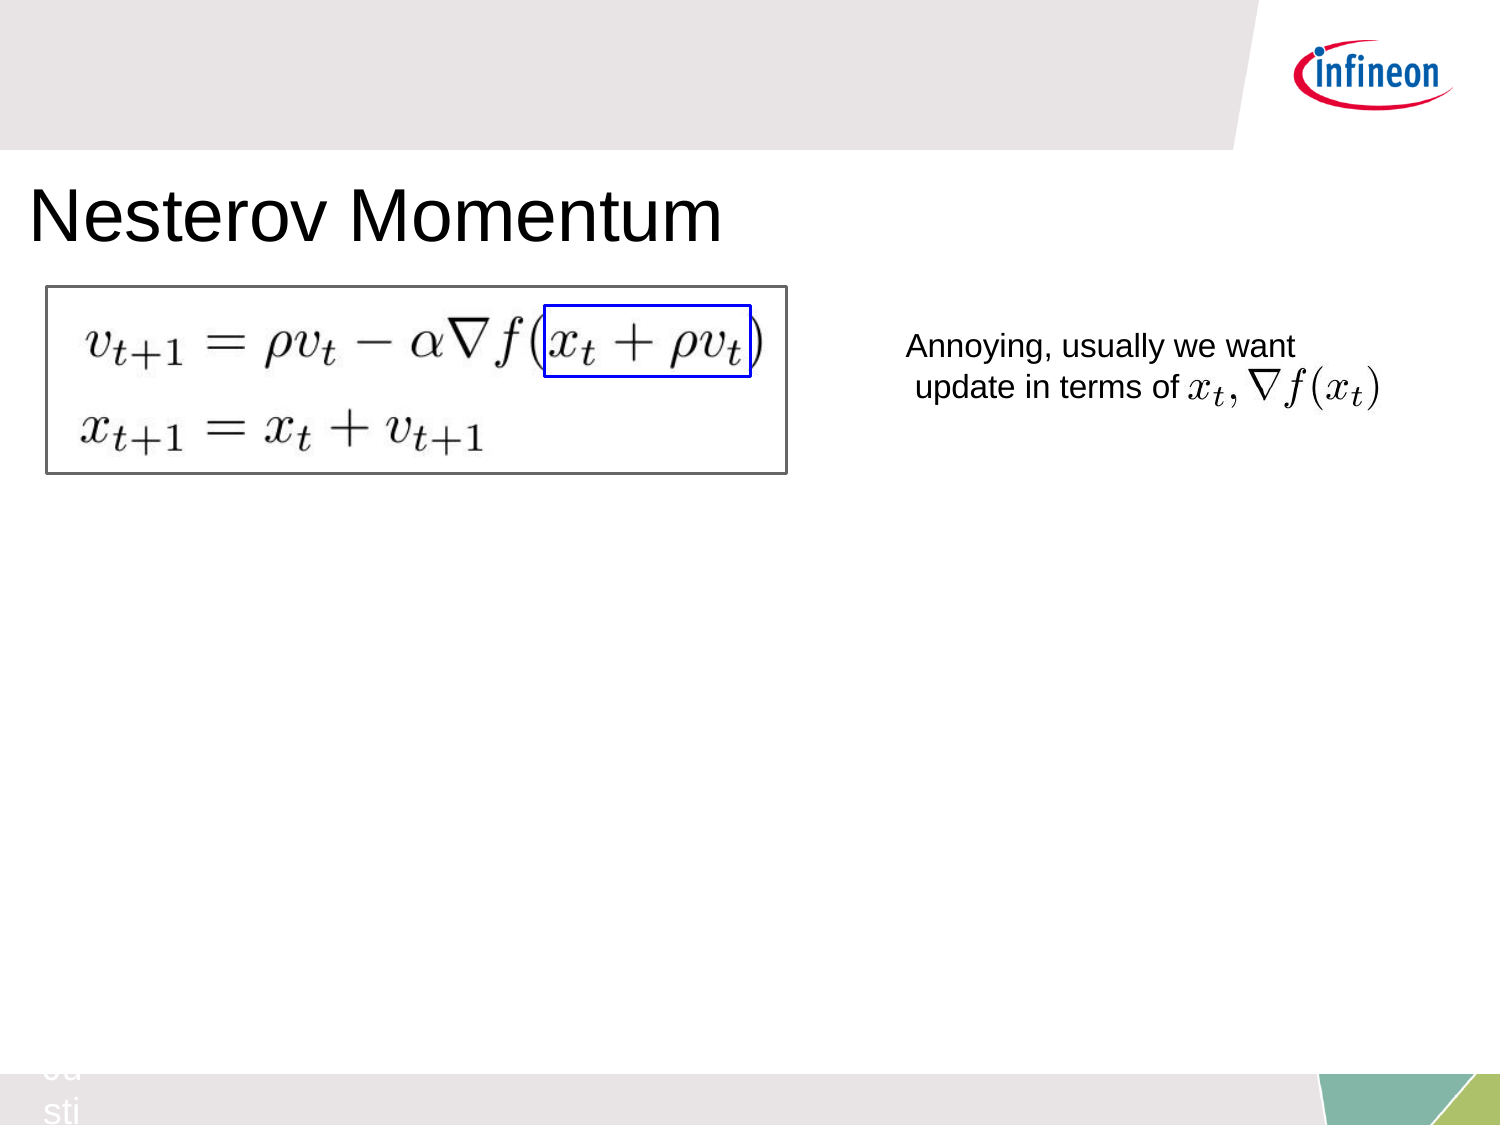

Nesterov Momentum

Annoying, usually we want  update in terms of

Fei-Fei Li & Justin Johnson & Serena Yeung
Fei-Fei Li & Justin Johnson & Serena Yeung	Lecture 7 -	April 25, 2017
Lecture 7 - 16
April 25, 2017